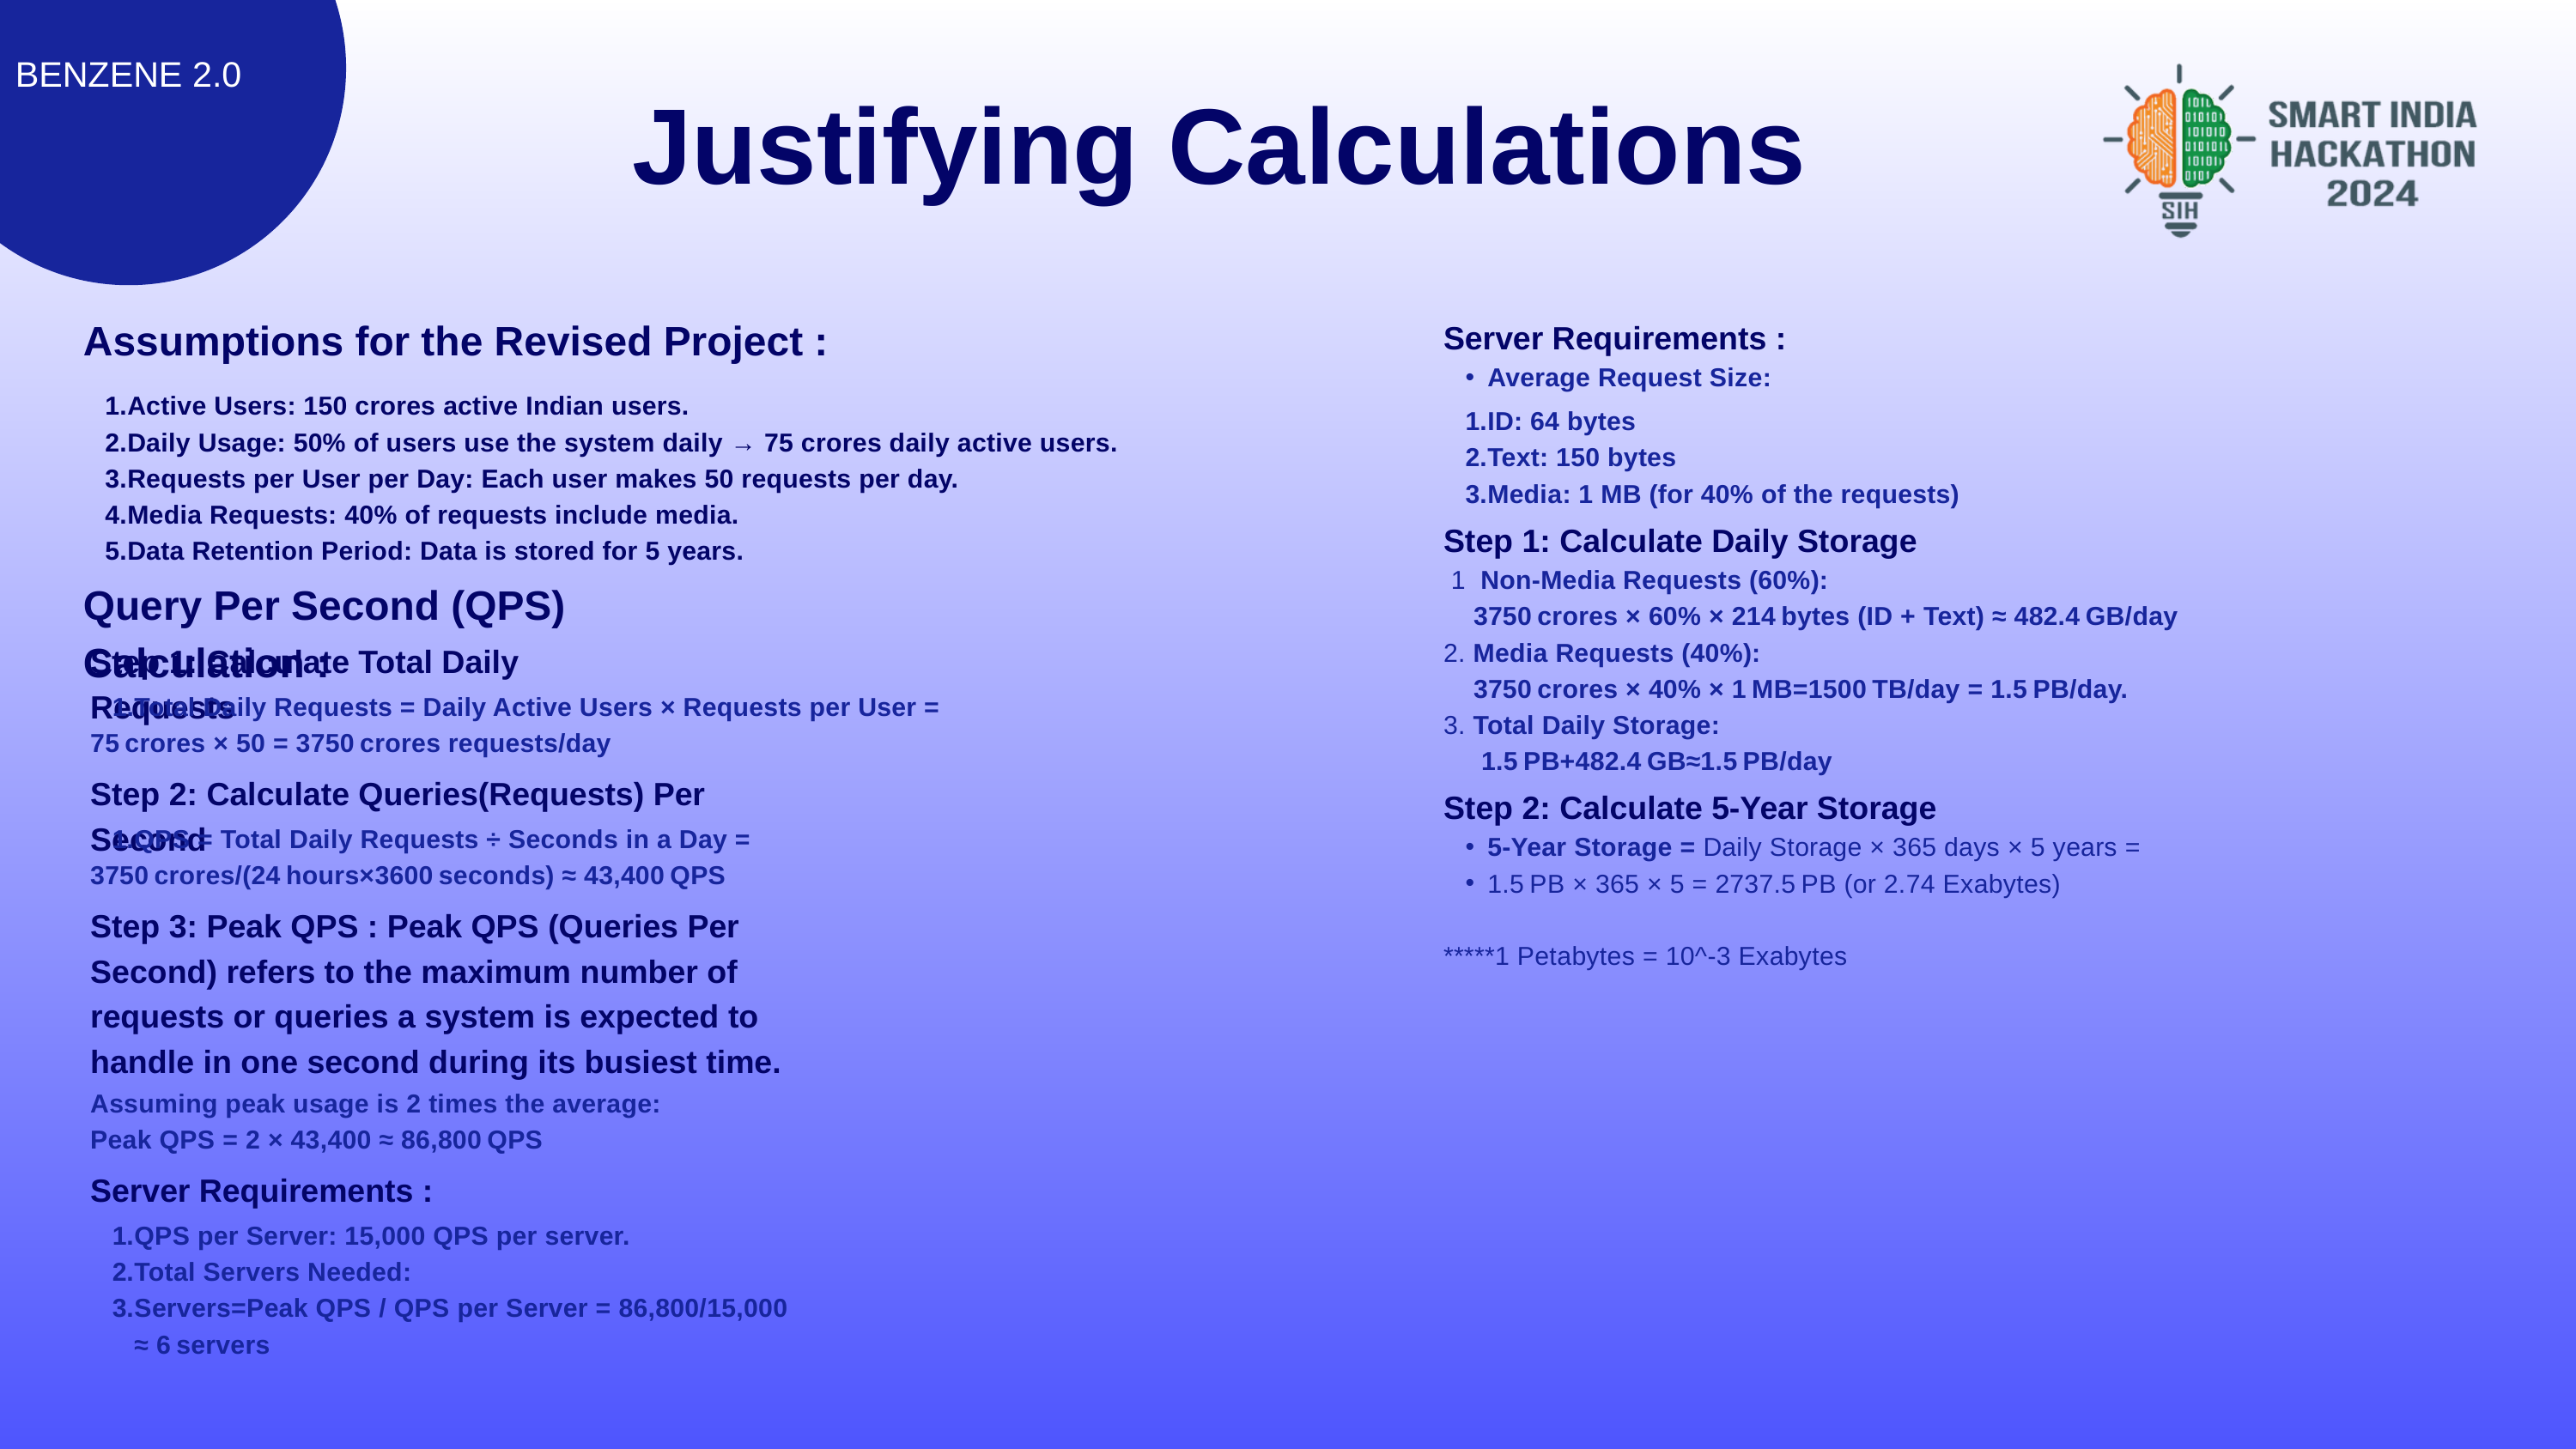

BENZENE 2.0
Justifying Calculations

Assumptions for the Revised Project :
Server Requirements :
Average Request Size:
Active Users: 150 crores active Indian users.
Daily Usage: 50% of users use the system daily → 75 crores daily active users.
Requests per User per Day: Each user makes 50 requests per day.
Media Requests: 40% of requests include media.
Data Retention Period: Data is stored for 5 years.
ID: 64 bytes
Text: 150 bytes
Media: 1 MB (for 40% of the requests)
Step 1: Calculate Daily Storage
 1  Non-Media Requests (60%):
    3750 crores × 60% × 214 bytes (ID + Text) ≈ 482.4 GB/day
2. Media Requests (40%):
    3750 crores × 40% × 1 MB=1500 TB/day = 1.5 PB/day.
3. Total Daily Storage:
     1.5 PB+482.4 GB≈1.5 PB/day
Query Per Second (QPS) Calculation :
Step 1: Calculate Total Daily Requests
Total Daily Requests = Daily Active Users × Requests per User =
75 crores × 50 = 3750 crores requests/day
Step 2: Calculate Queries(Requests) Per Second
Step 2: Calculate 5-Year Storage
QPS = Total Daily Requests ÷ Seconds in a Day =
3750 crores/(24 hours×3600 seconds) ≈ 43,400 QPS
5-Year Storage = Daily Storage × 365 days × 5 years =
1.5 PB × 365 × 5 = 2737.5 PB (or 2.74 Exabytes)

*****1 Petabytes = 10^-3 Exabytes

Step 3: Peak QPS : Peak QPS (Queries Per Second) refers to the maximum number of requests or queries a system is expected to handle in one second during its busiest time.
Assuming peak usage is 2 times the average:
Peak QPS = 2 × 43,400 ≈ 86,800 QPS
Server Requirements :
QPS per Server: 15,000 QPS per server.
Total Servers Needed:
Servers=Peak QPS / QPS per Server = 86,800/15,000 ≈ 6 servers